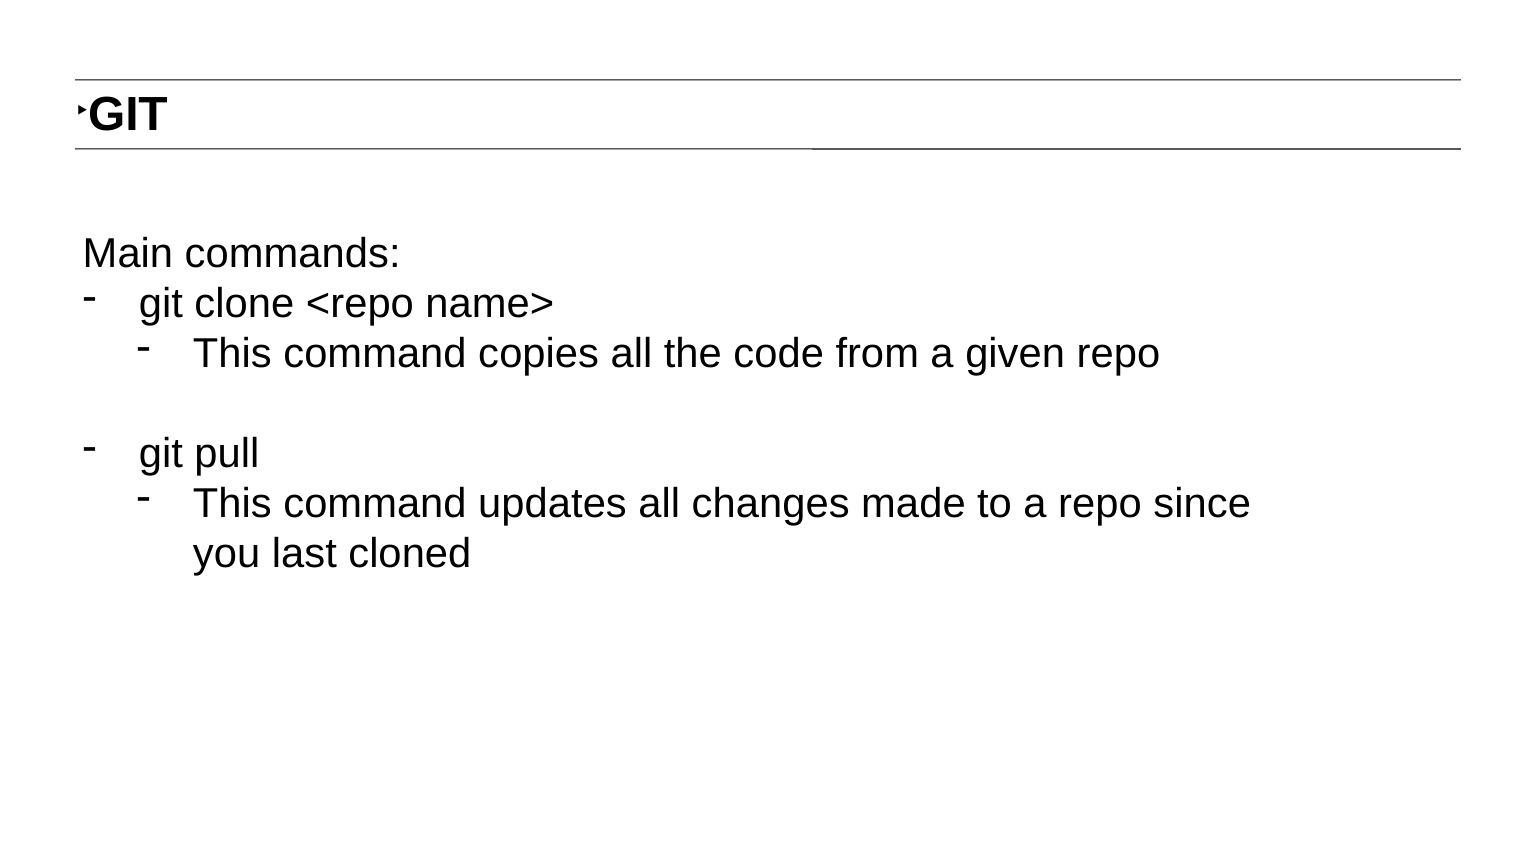

git
Main commands:
git clone <repo name>
This command copies all the code from a given repo

git pull
This command updates all changes made to a repo since you last cloned